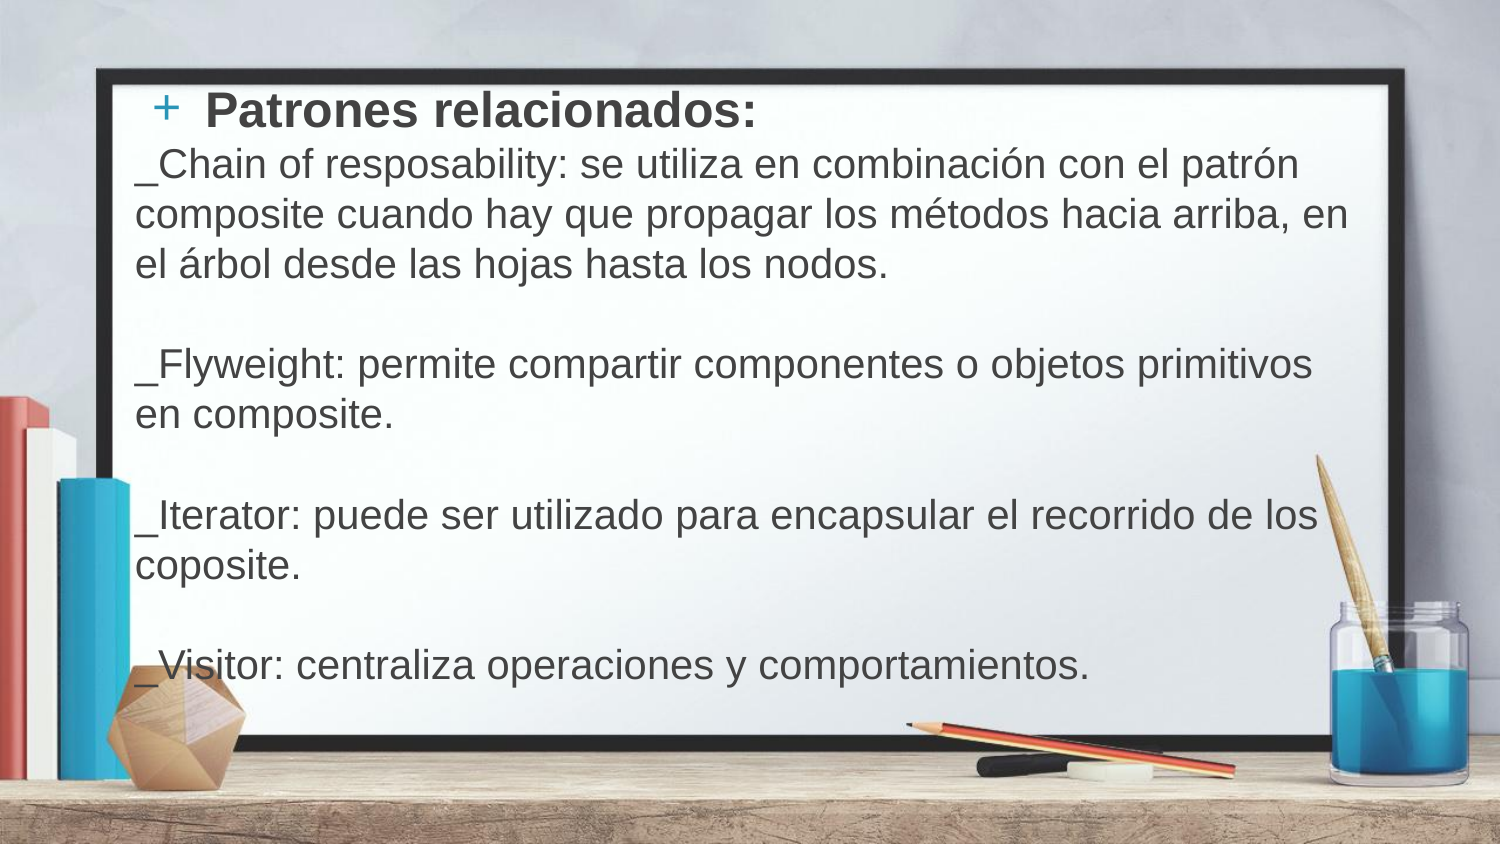

Patrones relacionados:
_Chain of resposability: se utiliza en combinación con el patrón composite cuando hay que propagar los métodos hacia arriba, en el árbol desde las hojas hasta los nodos.

_Flyweight: permite compartir componentes o objetos primitivos en composite.

_Iterator: puede ser utilizado para encapsular el recorrido de los coposite.

_Visitor: centraliza operaciones y comportamientos.